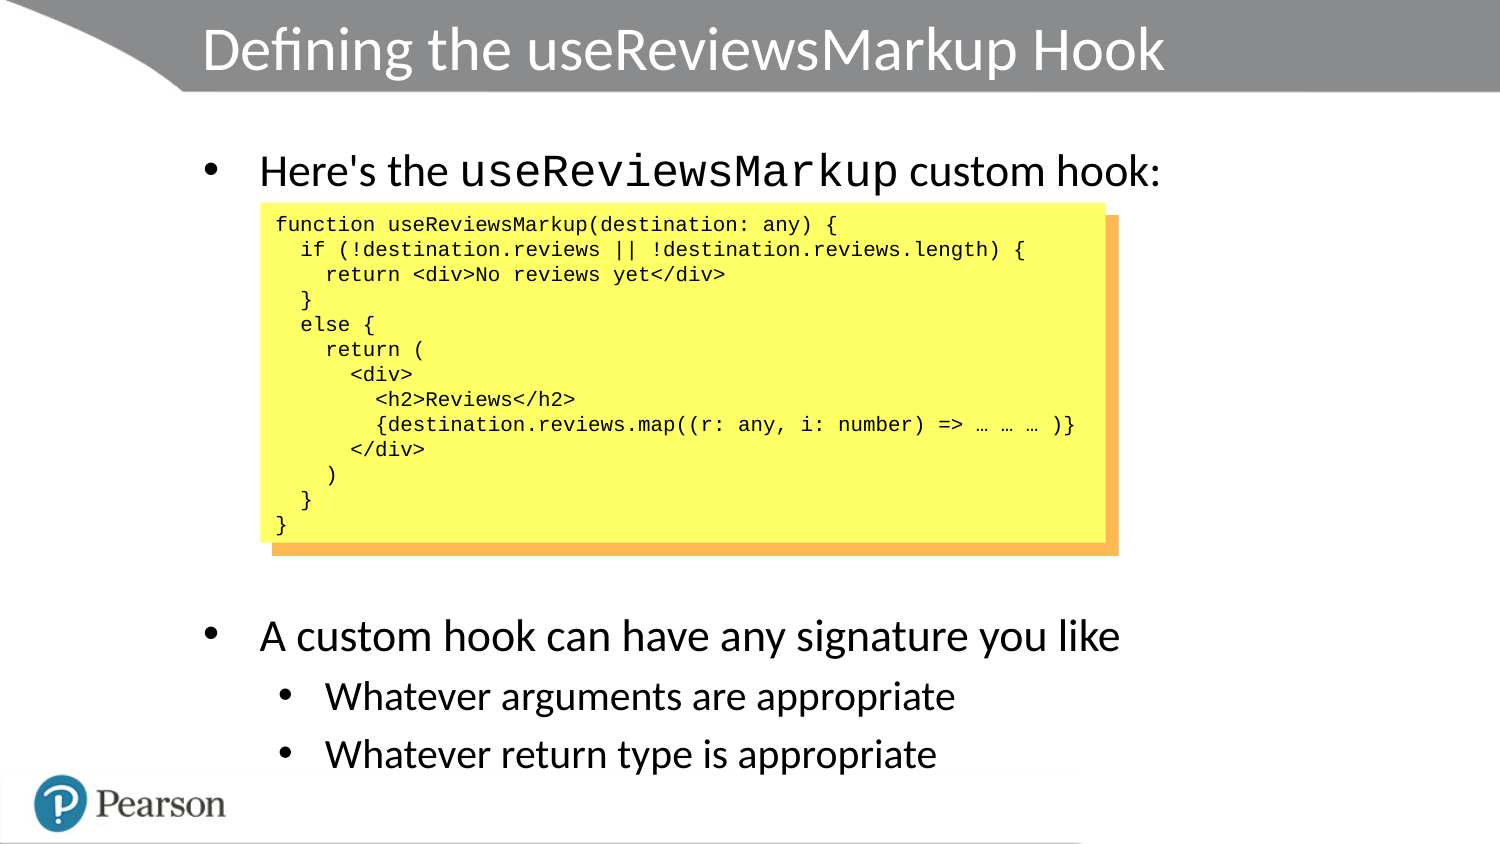

# Defining the useReviewsMarkup Hook
Here's the useReviewsMarkup custom hook:

A custom hook can have any signature you like
Whatever arguments are appropriate
Whatever return type is appropriate
function useReviewsMarkup(destination: any) {
  if (!destination.reviews || !destination.reviews.length) {
    return <div>No reviews yet</div>
  }
  else {
    return (
      <div>
        <h2>Reviews</h2>
        {destination.reviews.map((r: any, i: number) => … … … )}
      </div>
    )
  }
}